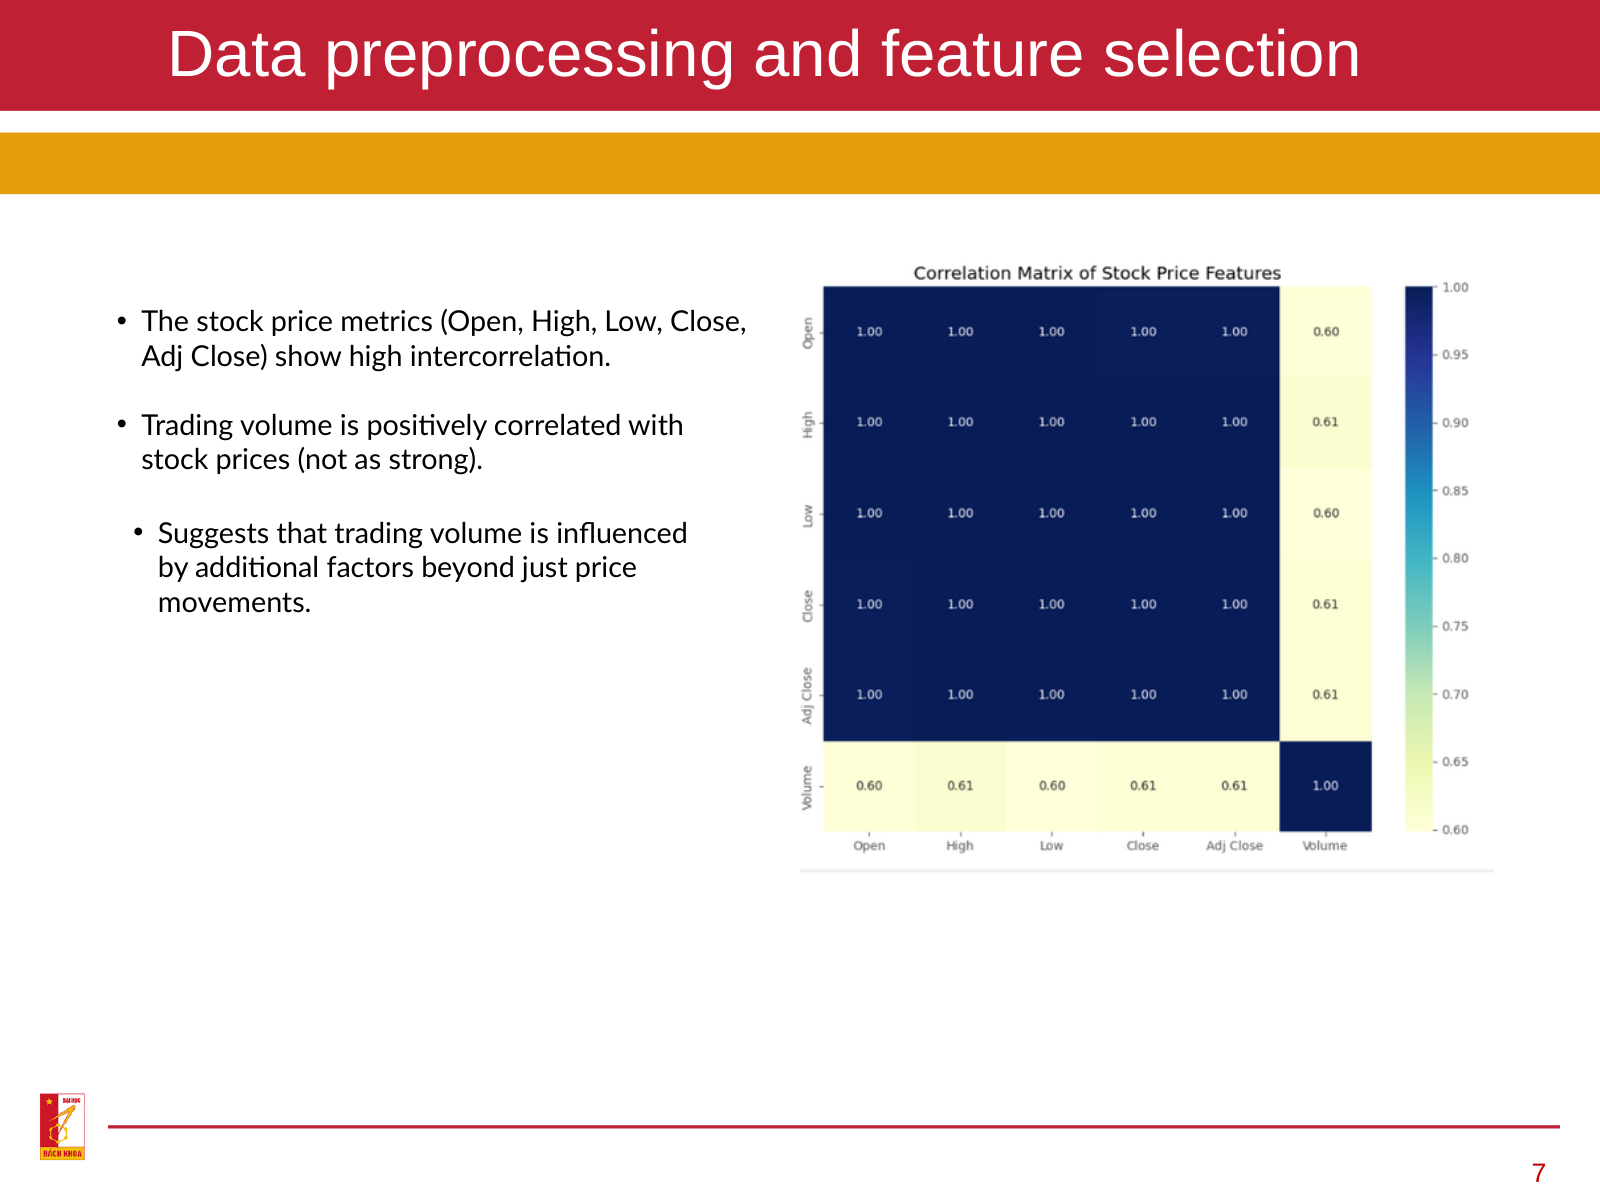

Data preprocessing and feature selection

The stock price metrics (Open, High, Low, Close, Adj Close) show high intercorrelation.

Trading volume is positively correlated with stock prices (not as strong).
Suggests that trading volume is influenced by additional factors beyond just price movements.
7